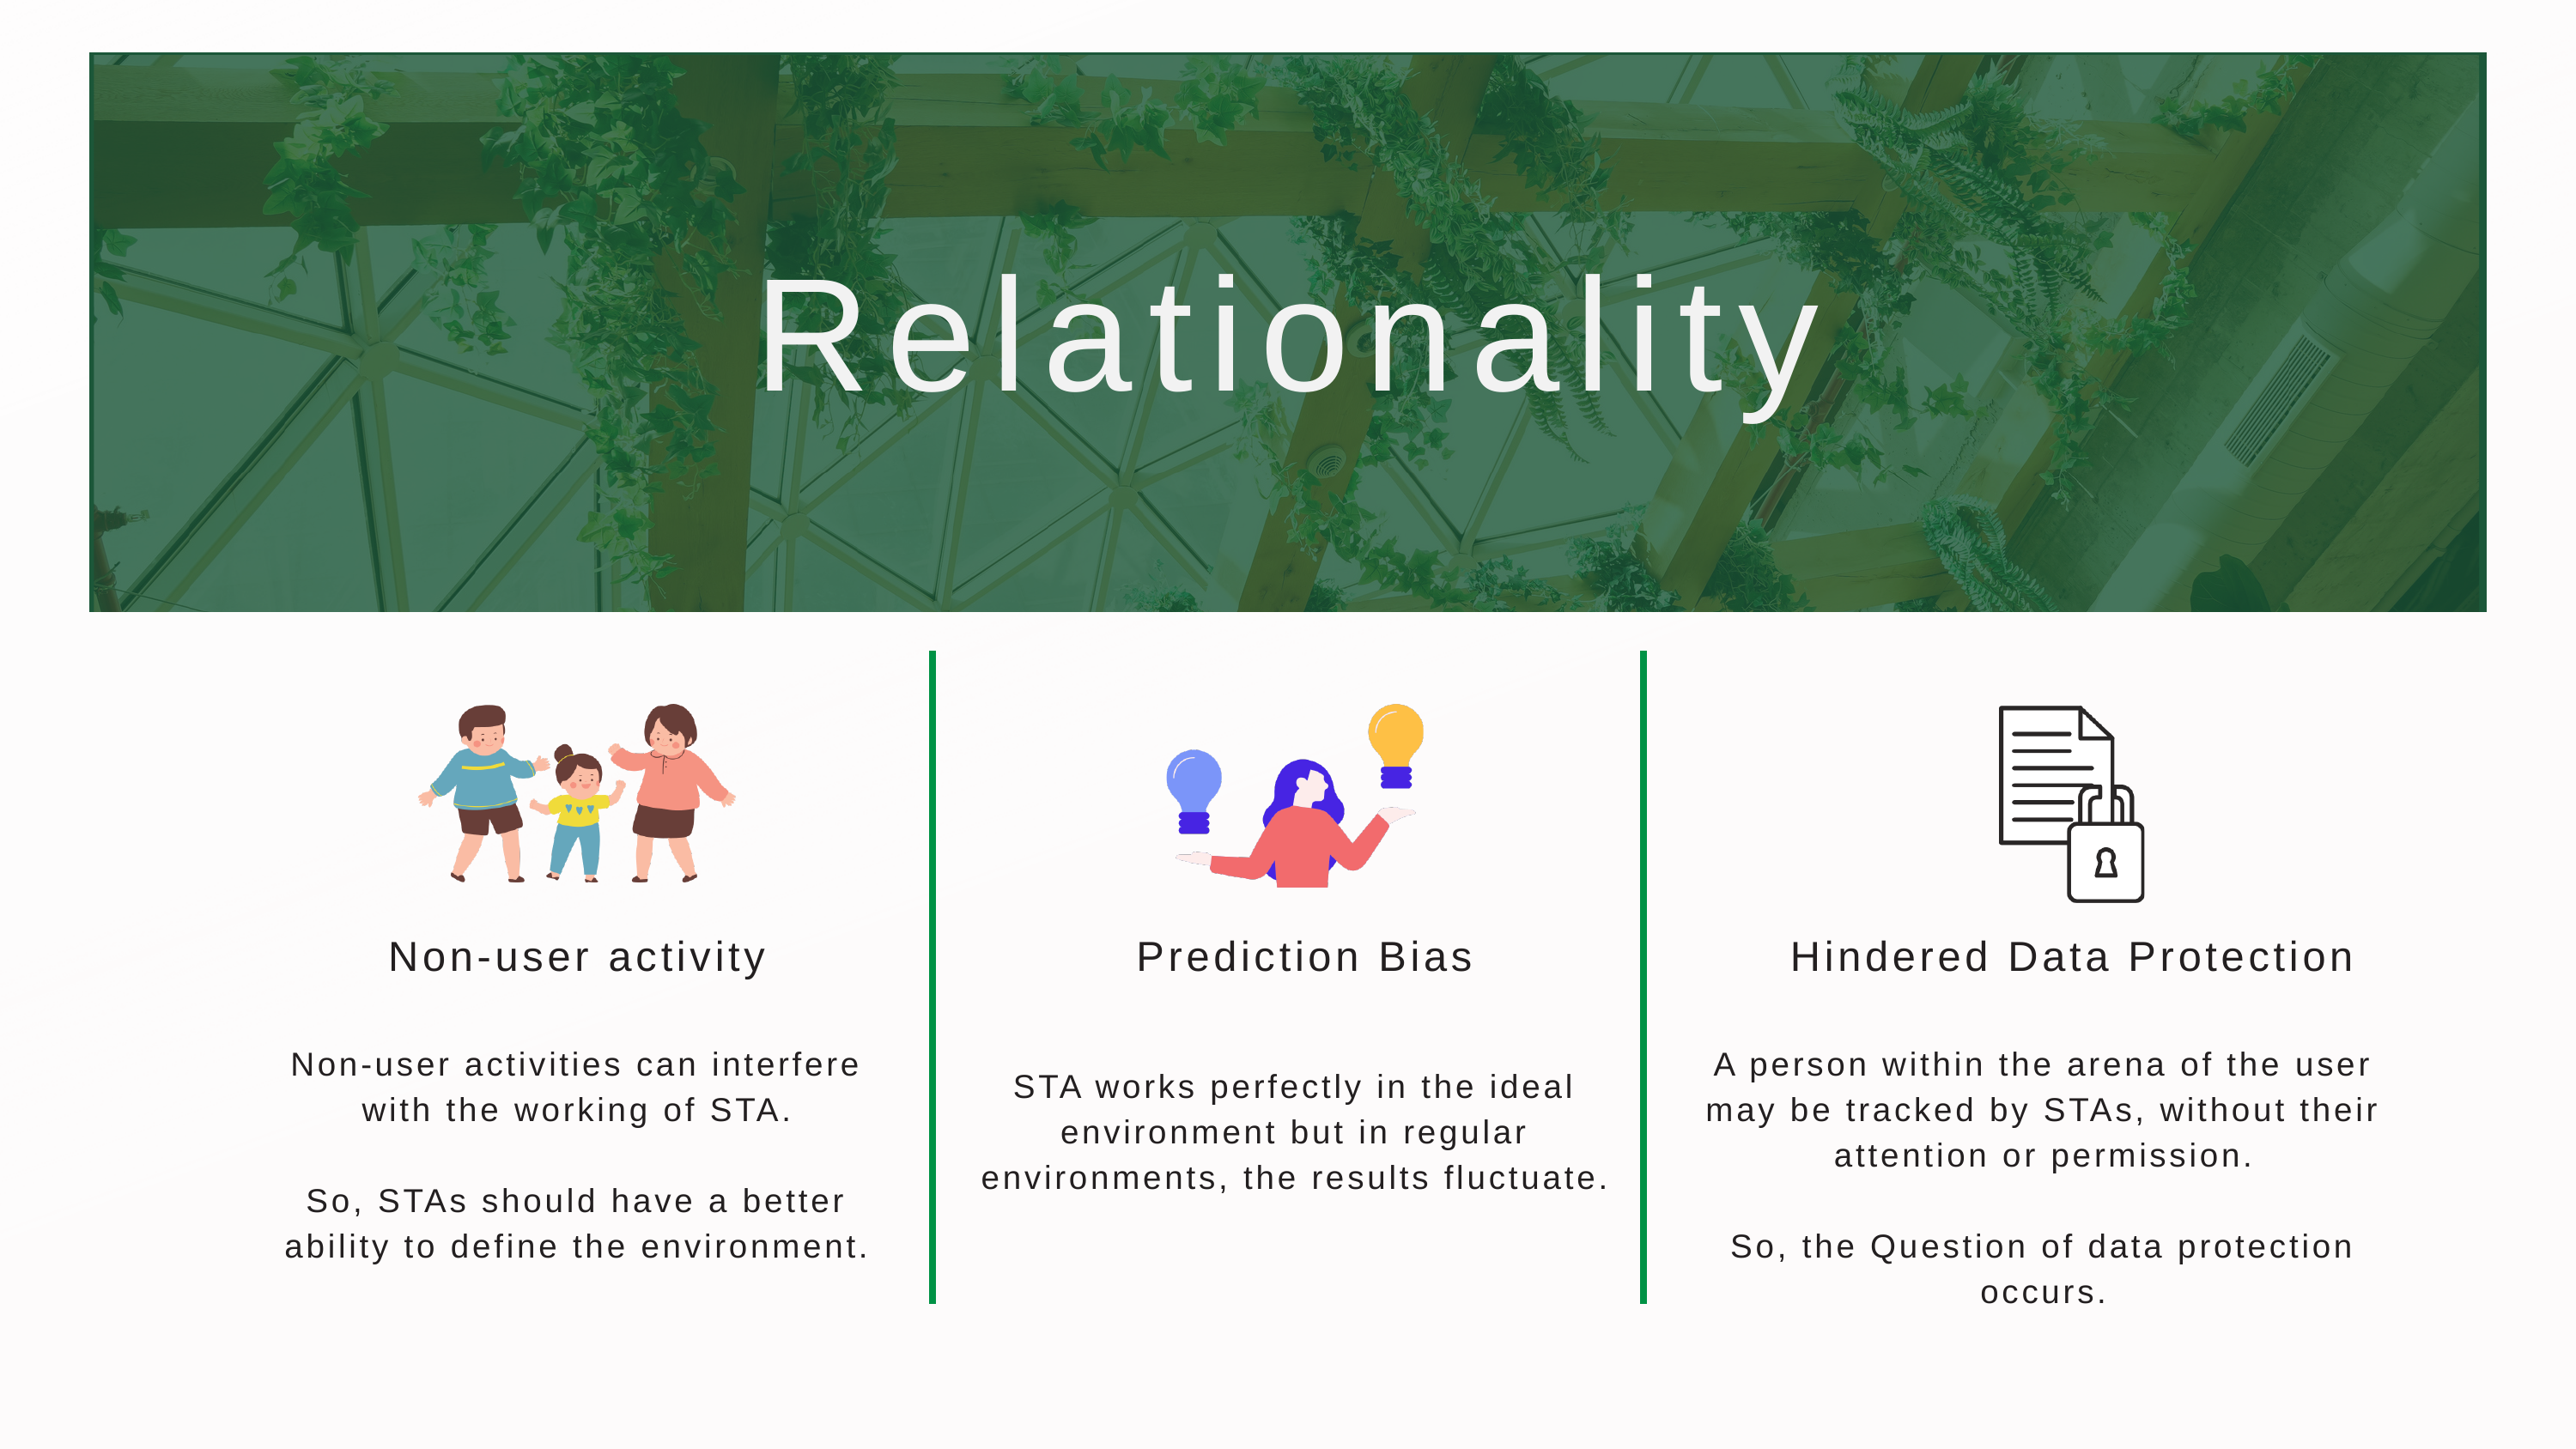

Relationality

Non-user activity
Prediction Bias
Hindered Data Protection
Non-user activities can interfere with the working of STA.

So, STAs should have a better ability to define the environment.
A person within the arena of the user may be tracked by STAs, without their attention or permission.

So, the Question of data protection occurs.
STA works perfectly in the ideal environment but in regular environments, the results fluctuate.